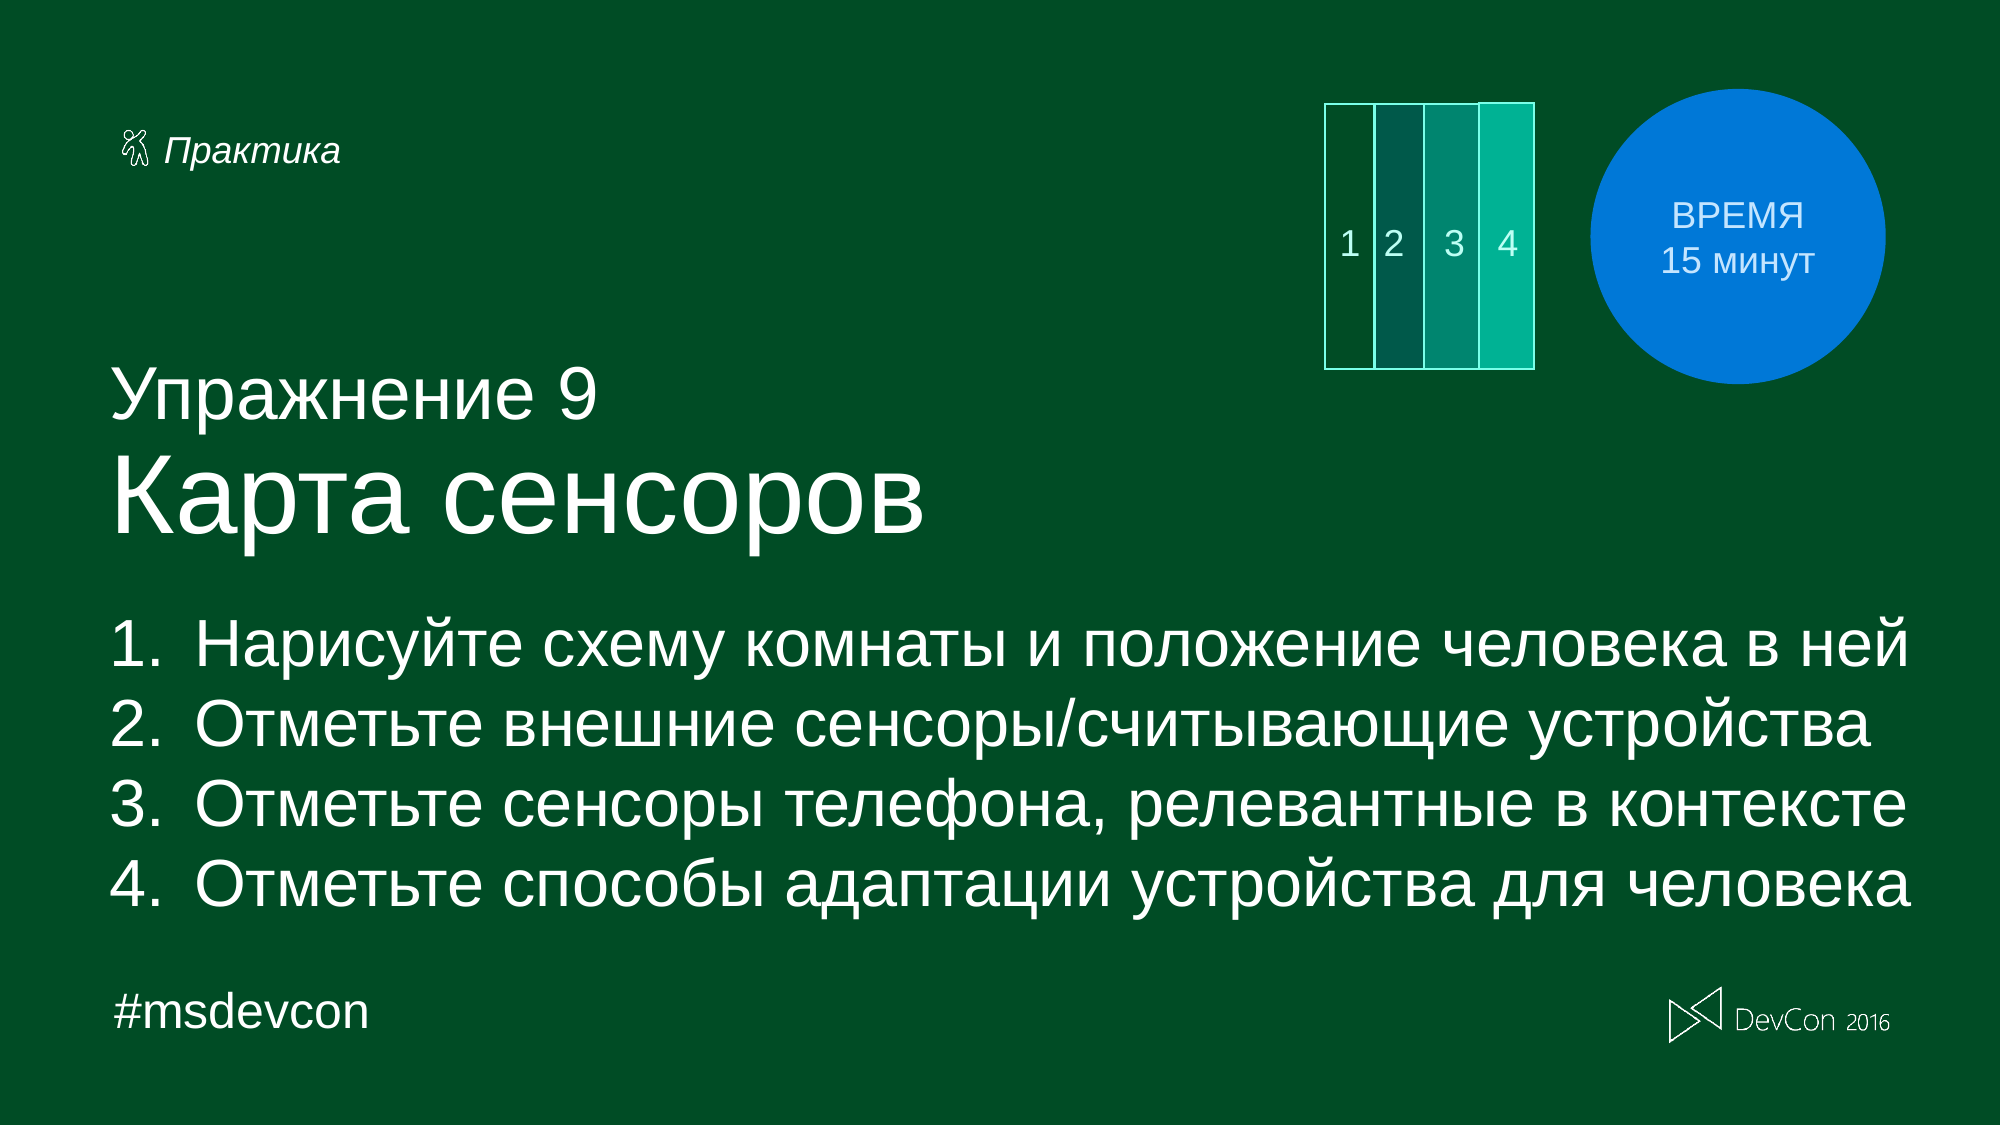

ВРЕМЯ
15 минут

# Упражнение 9 Карта сенсоров
1

2
3
4

Нарисуйте схему комнаты и положение человека в ней
Отметьте внешние сенсоры/считывающие устройства
Отметьте сенсоры телефона, релевантные в контексте
Отметьте способы адаптации устройства для человека